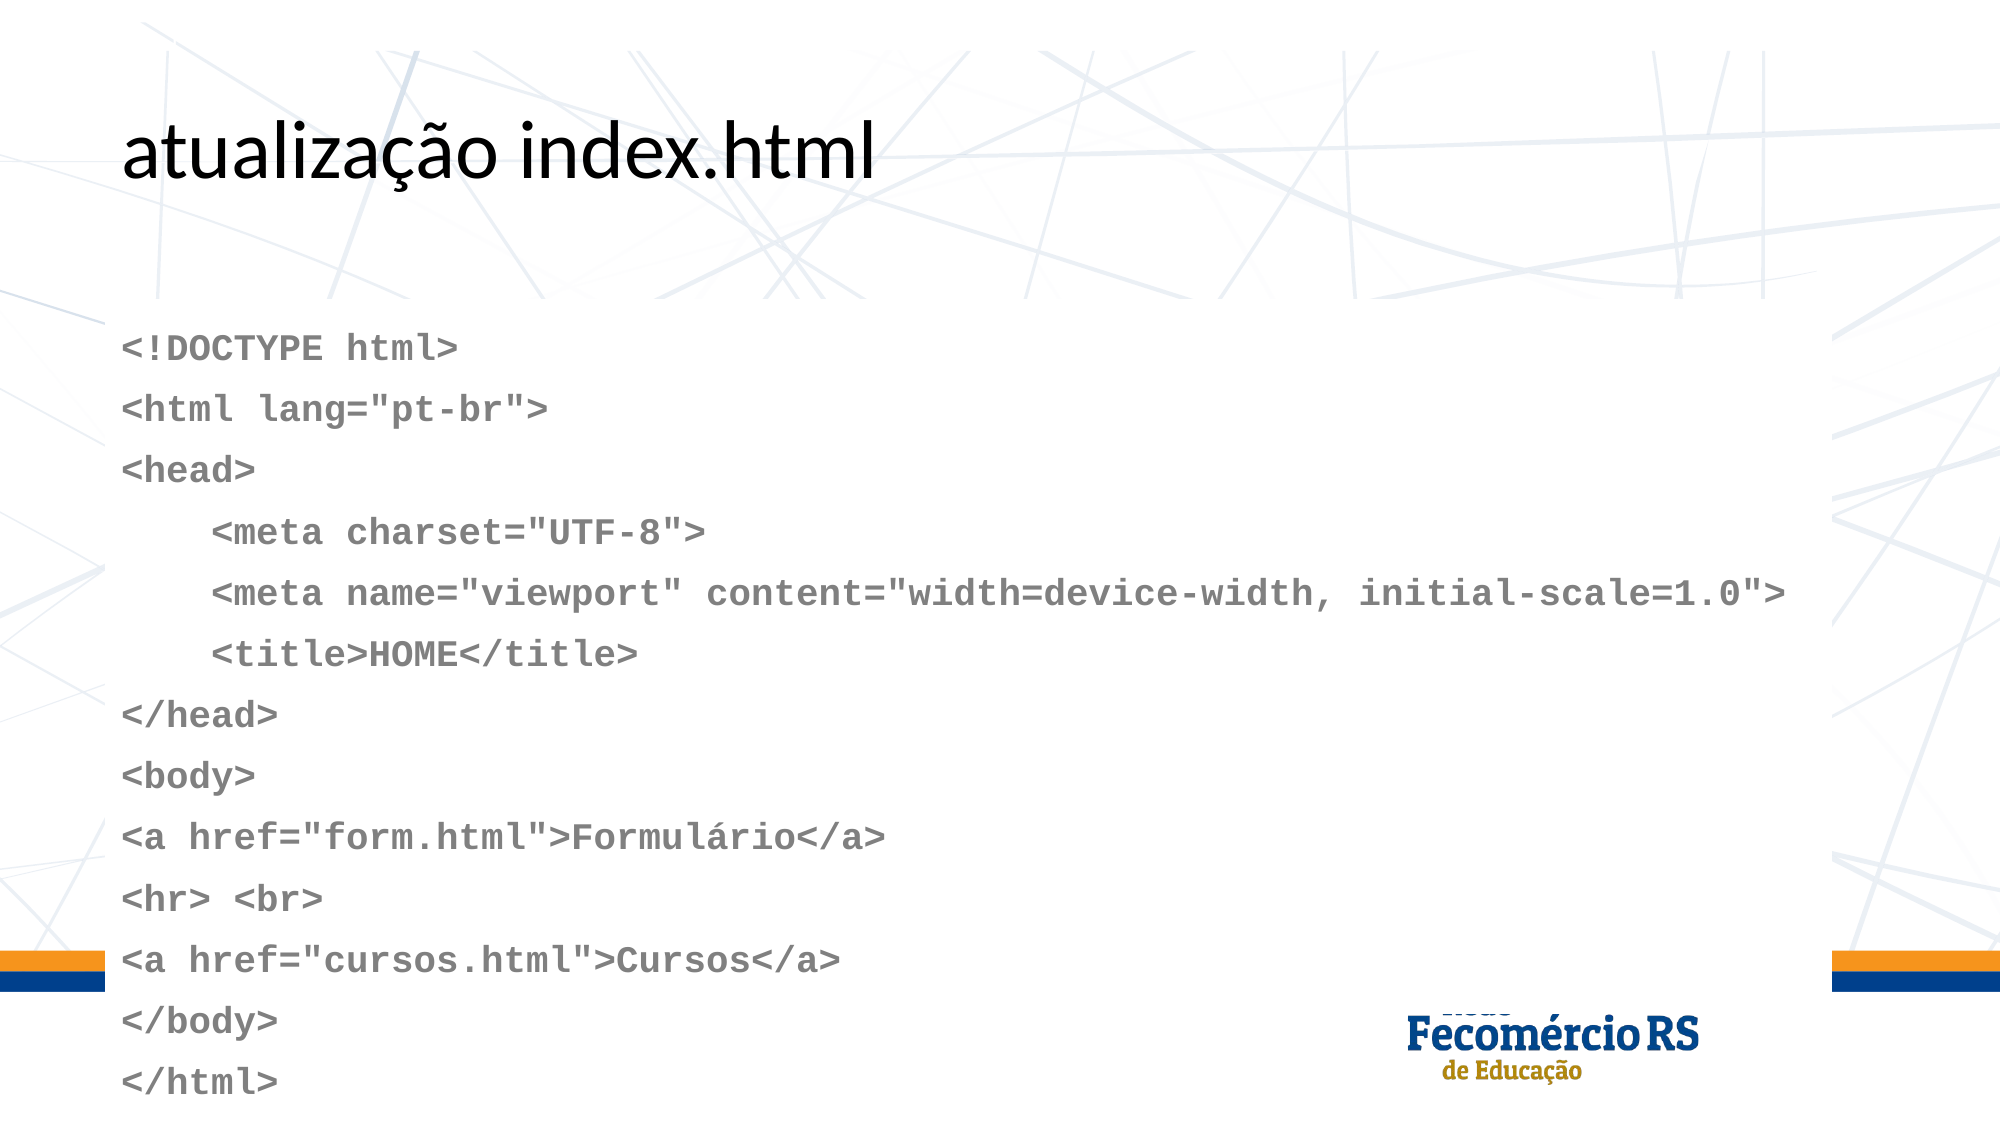

# atualização index.html
<!DOCTYPE html>
<html lang="pt-br">
<head>
    <meta charset="UTF-8">
    <meta name="viewport" content="width=device-width, initial-scale=1.0">
    <title>HOME</title>
</head>
<body>
<a href="form.html">Formulário</a>
<hr> <br>
<a href="cursos.html">Cursos</a>
</body>
</html>